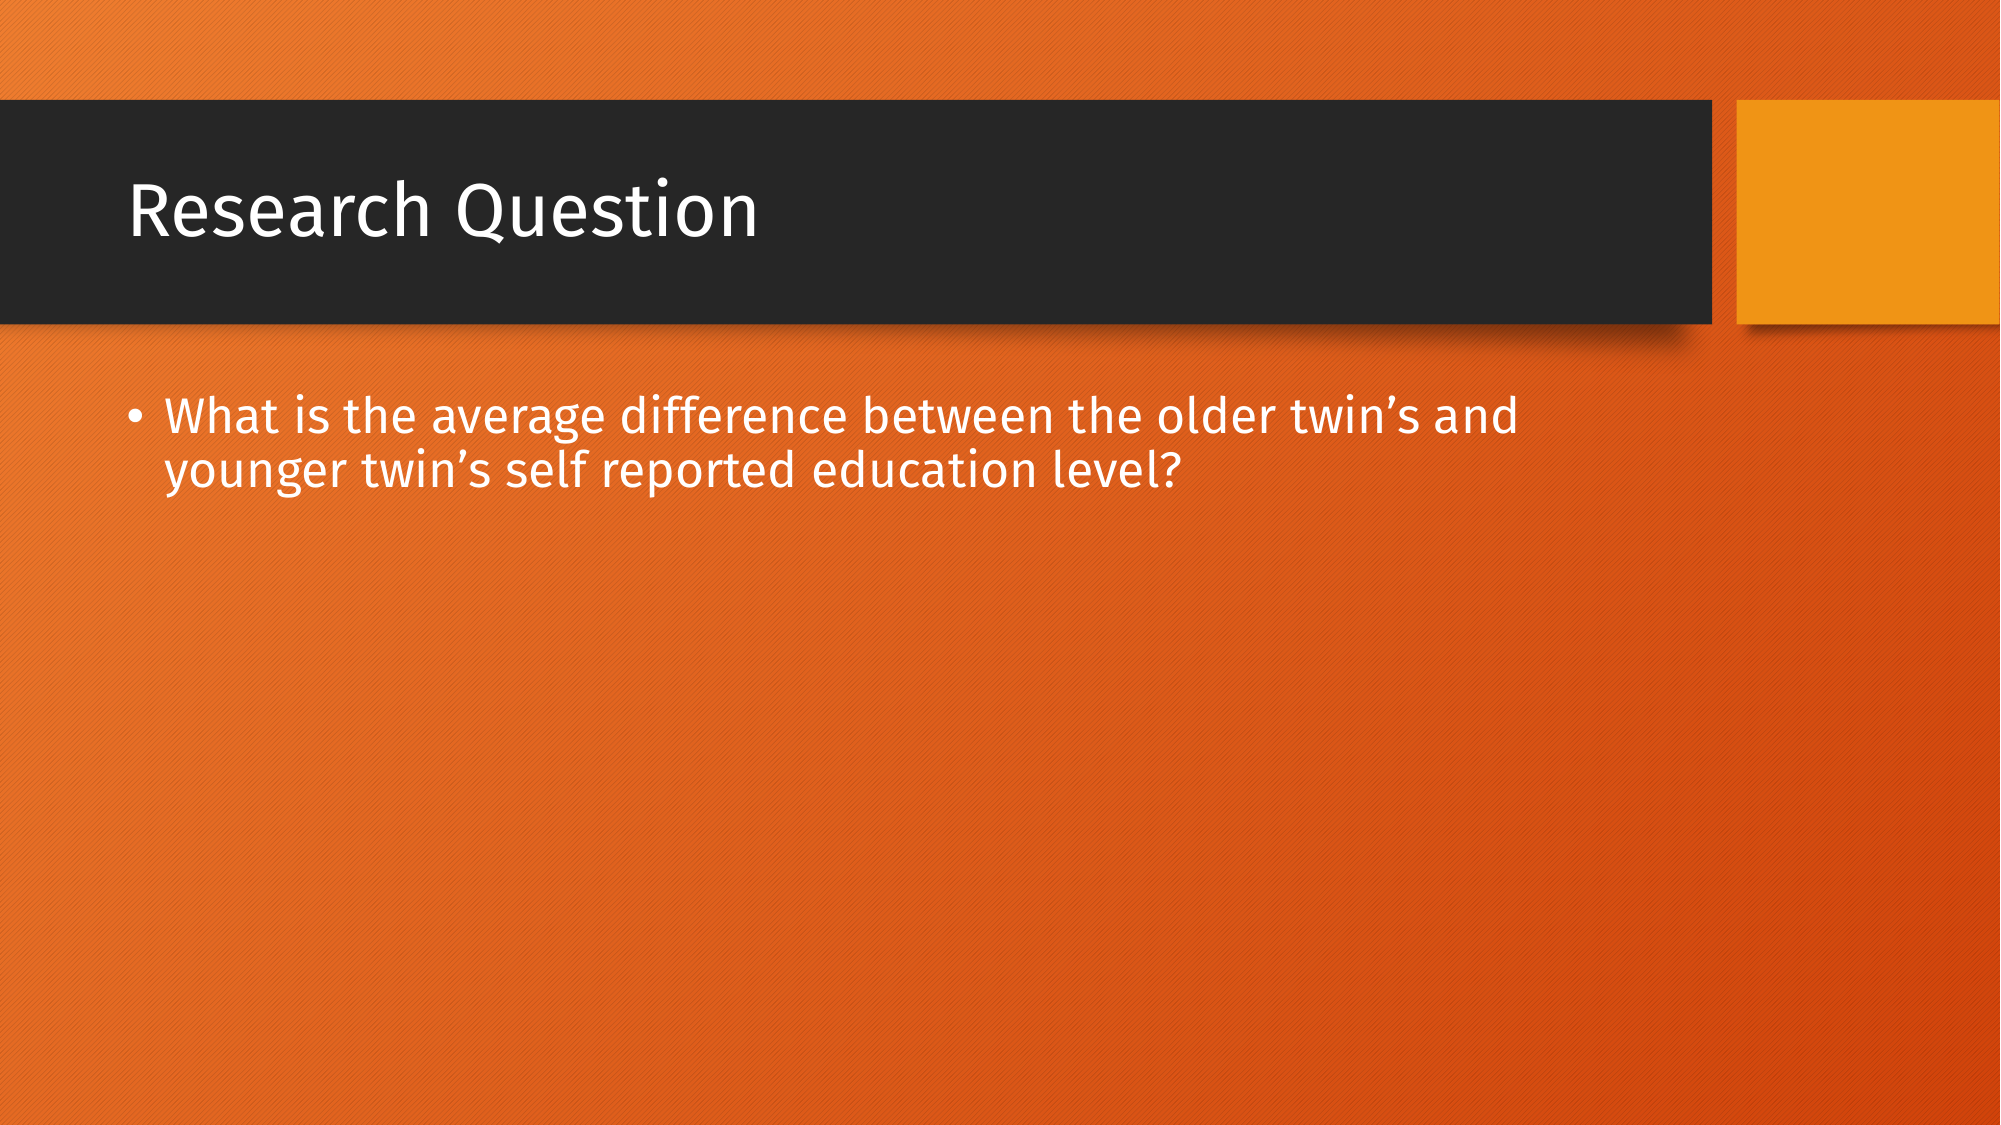

# Research Question
What is the average difference between the older twin’s and younger twin’s self reported education level?